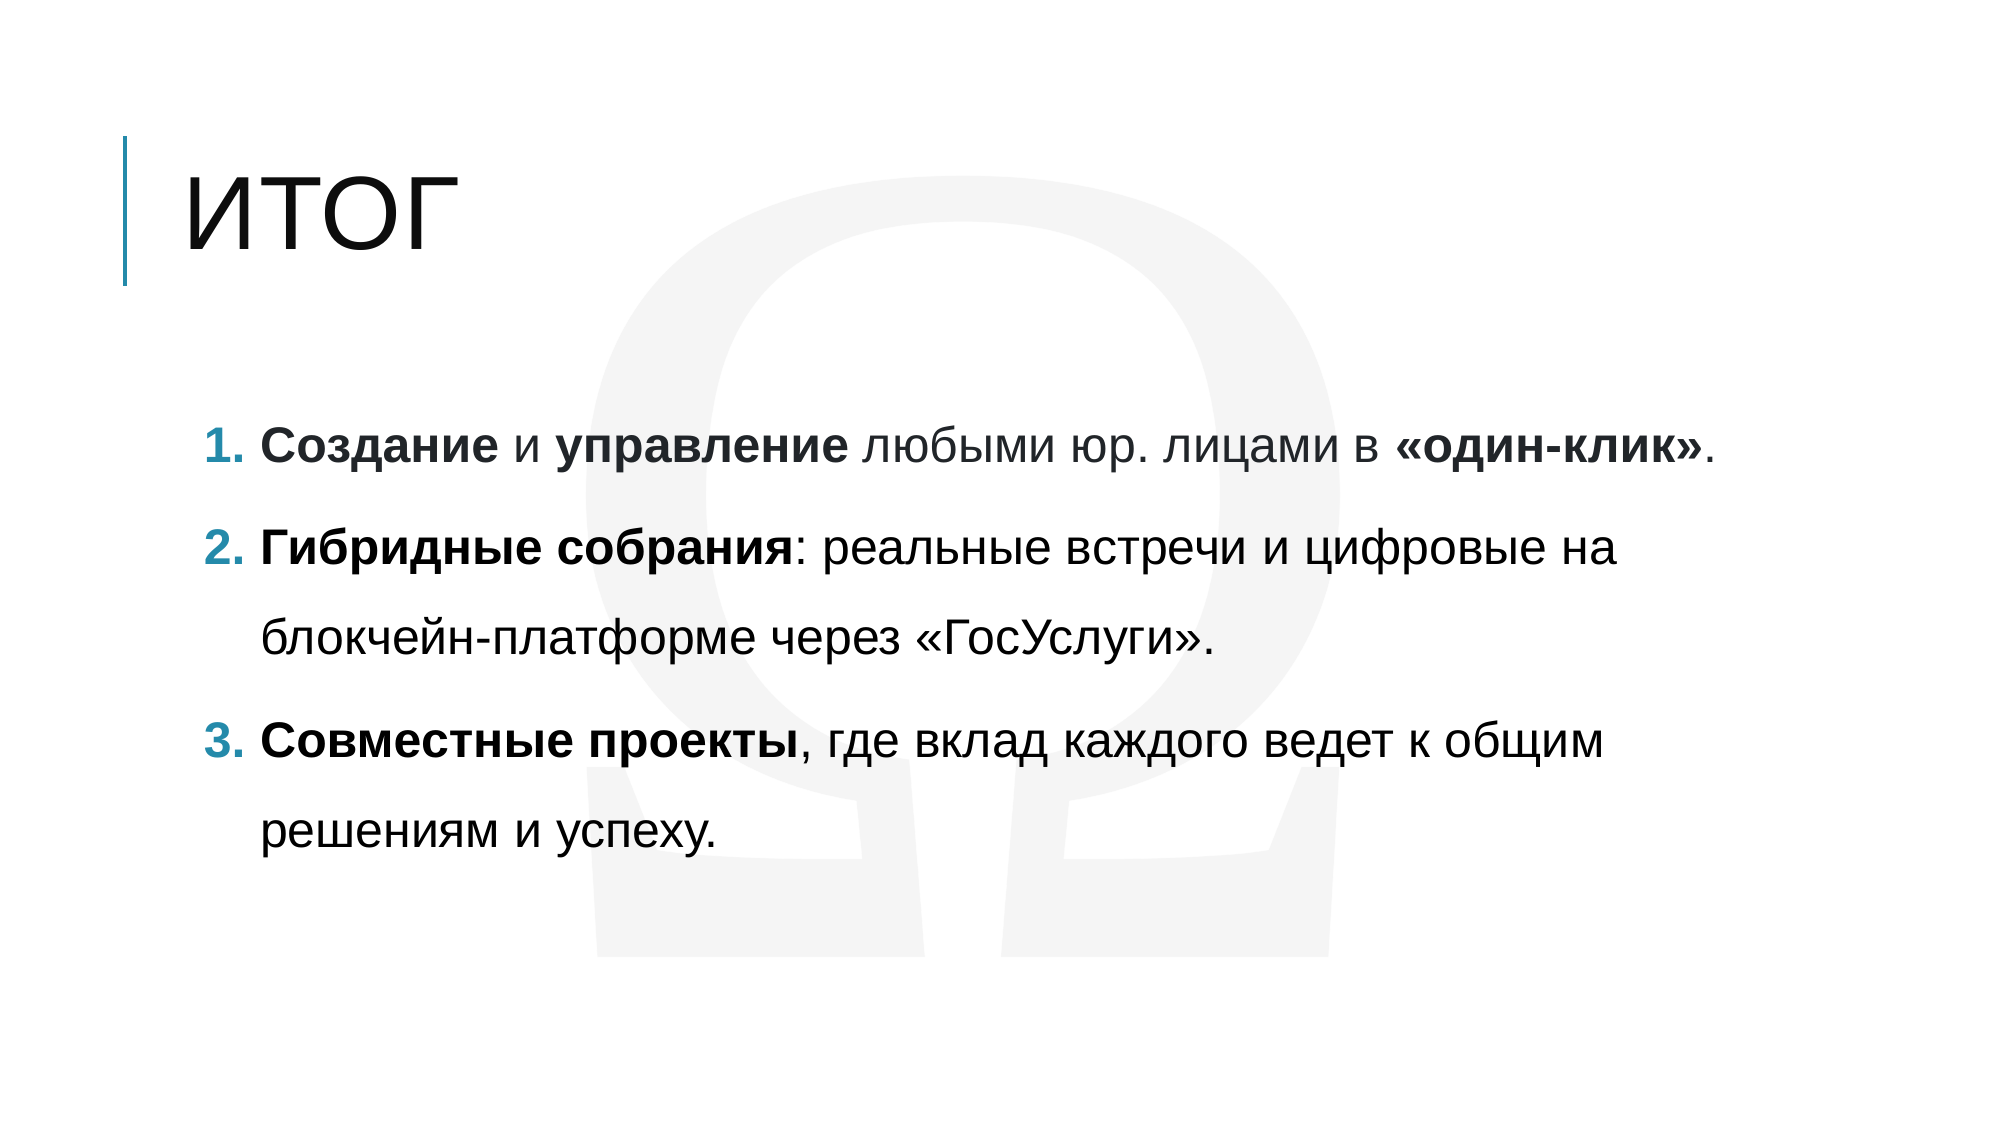

# итог
Создание и управление любыми юр. лицами в «один-клик».
Гибридные собрания: реальные встречи и цифровые на блокчейн-платформе через «ГосУслуги».
Совместные проекты, где вклад каждого ведет к общим решениям и успеху.